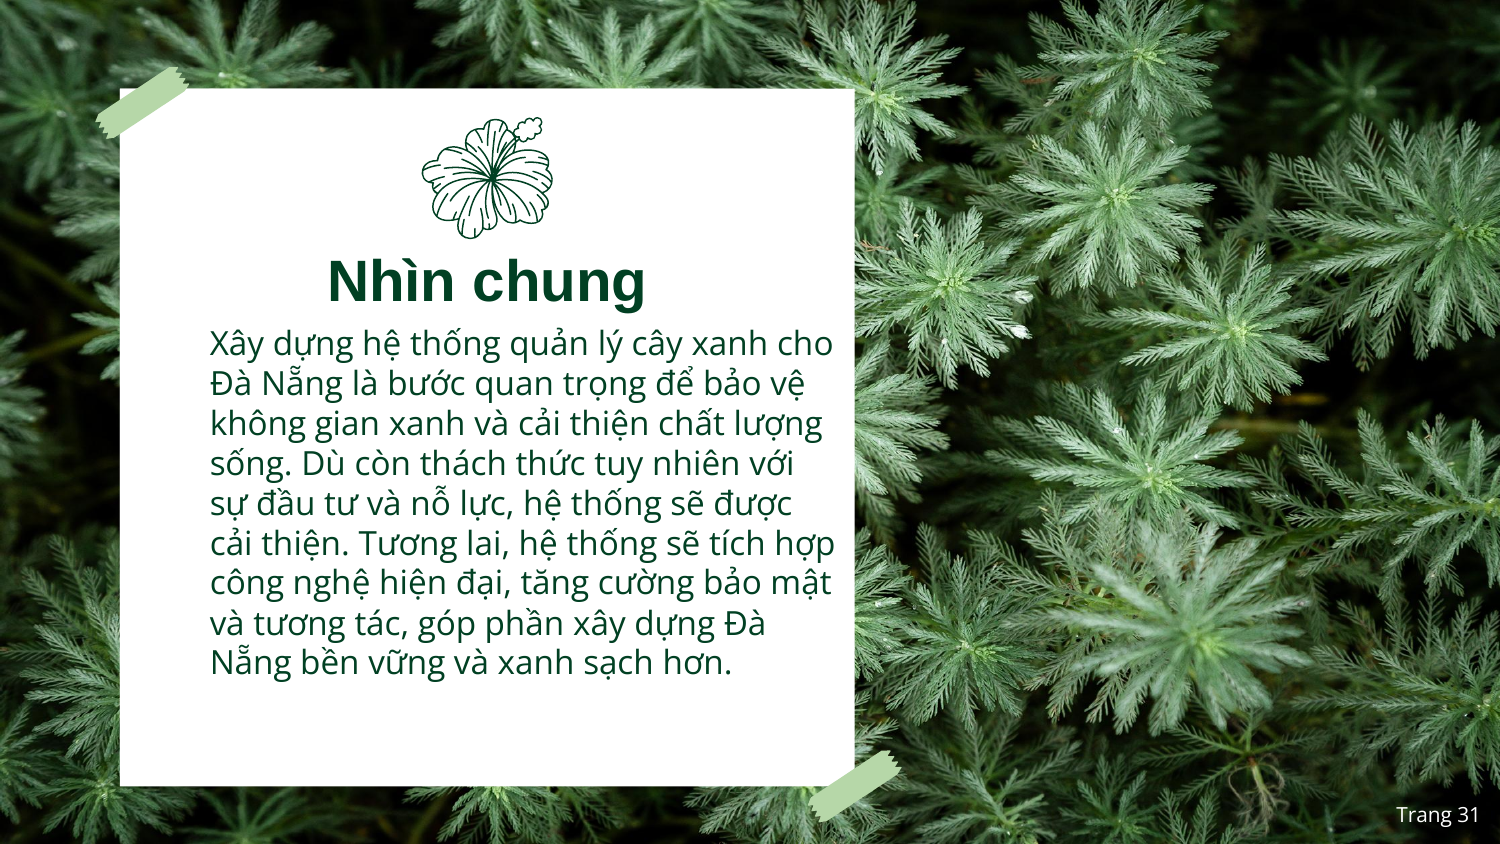

# Nhìn chung
Xây dựng hệ thống quản lý cây xanh cho Đà Nẵng là bước quan trọng để bảo vệ không gian xanh và cải thiện chất lượng sống. Dù còn thách thức tuy nhiên với sự đầu tư và nỗ lực, hệ thống sẽ được cải thiện. Tương lai, hệ thống sẽ tích hợp công nghệ hiện đại, tăng cường bảo mật và tương tác, góp phần xây dựng Đà Nẵng bền vững và xanh sạch hơn.

Trang 31